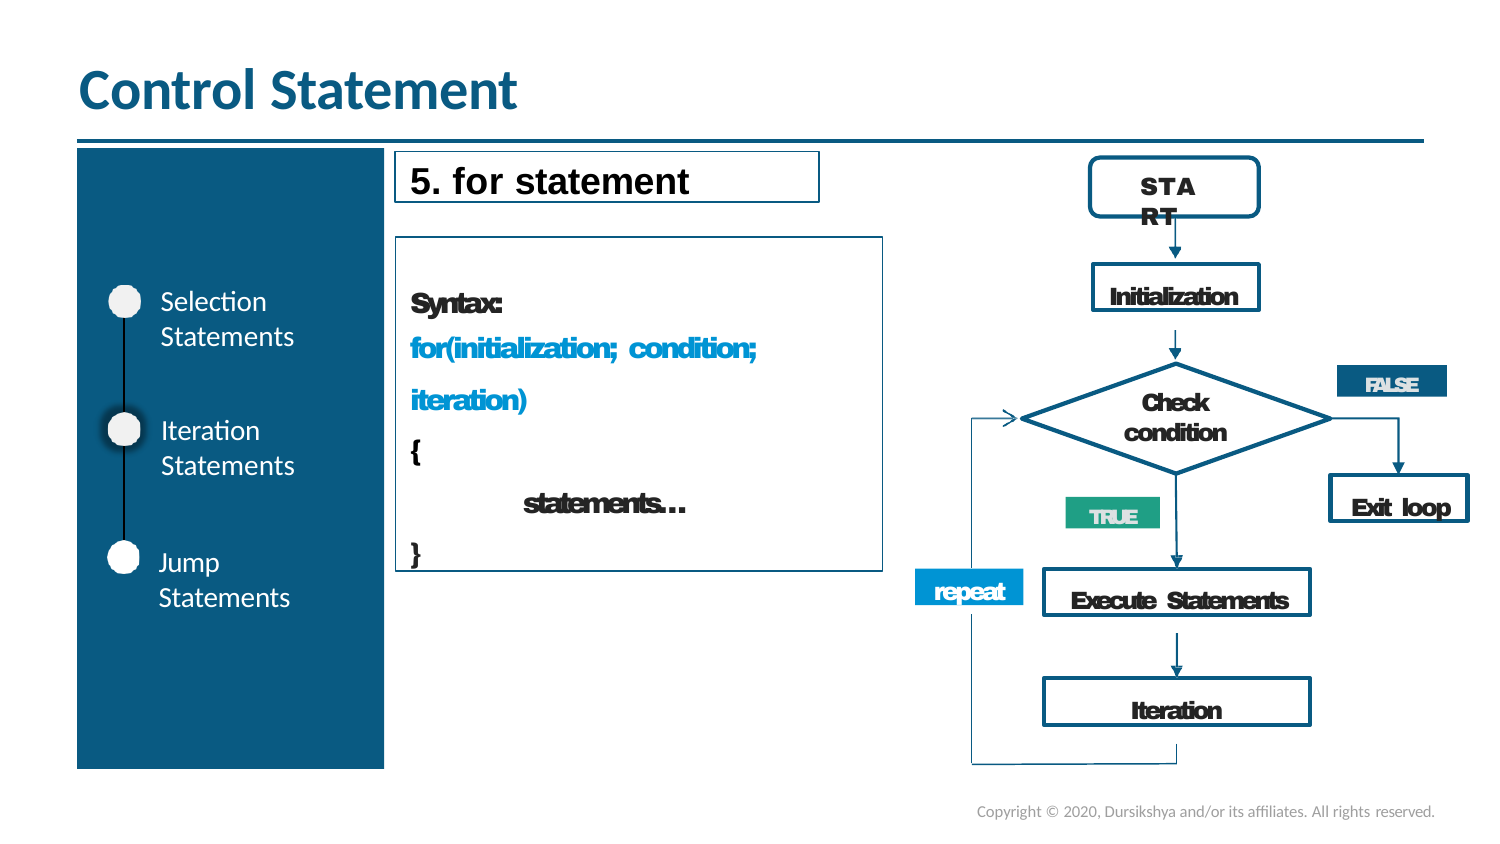

# Control Statement

Selection  Statements

Iteration  Statements

Jump
Statements
5. for statement

START

Syntax:
for(initialization; condition;
iteration)
{
statements…
}
Initialization

FALSE
Check
condition

Exit loop
TRUE
repeat
Execute Statements
Iteration
Copyright © 2020, Dursikshya and/or its affiliates. All rights reserved.